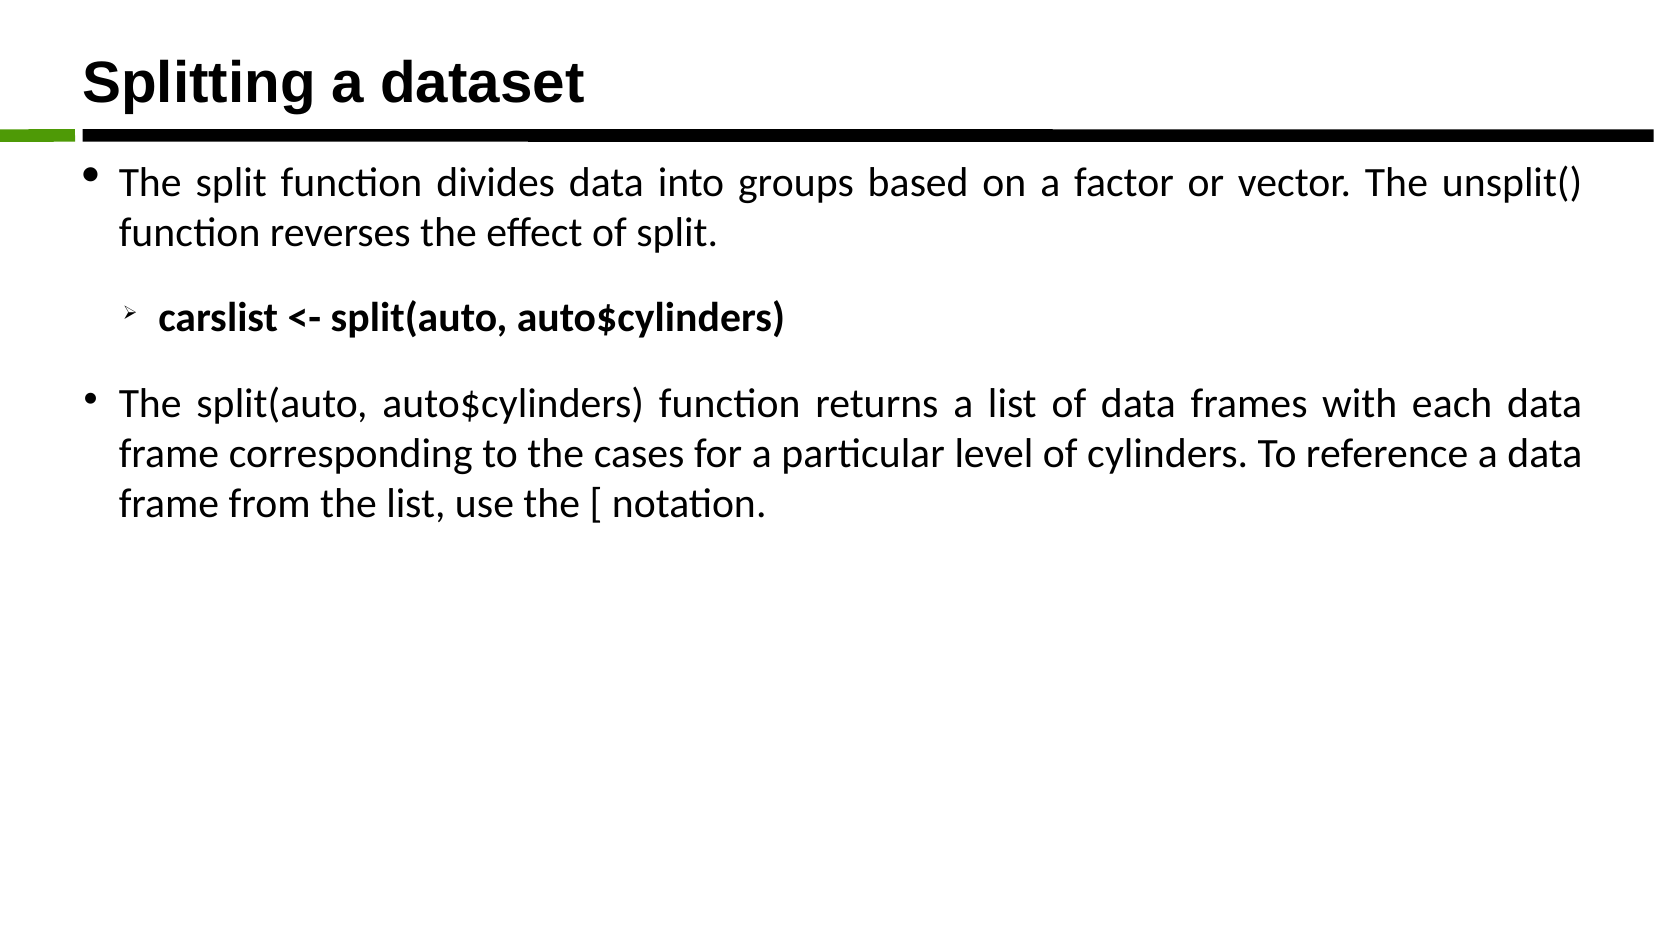

Splitting a dataset

The split function divides data into groups based on a factor or vector. The unsplit() function reverses the effect of split.
carslist <- split(auto, auto$cylinders)
The split(auto, auto$cylinders) function returns a list of data frames with each data frame corresponding to the cases for a particular level of cylinders. To reference a data frame from the list, use the [ notation.